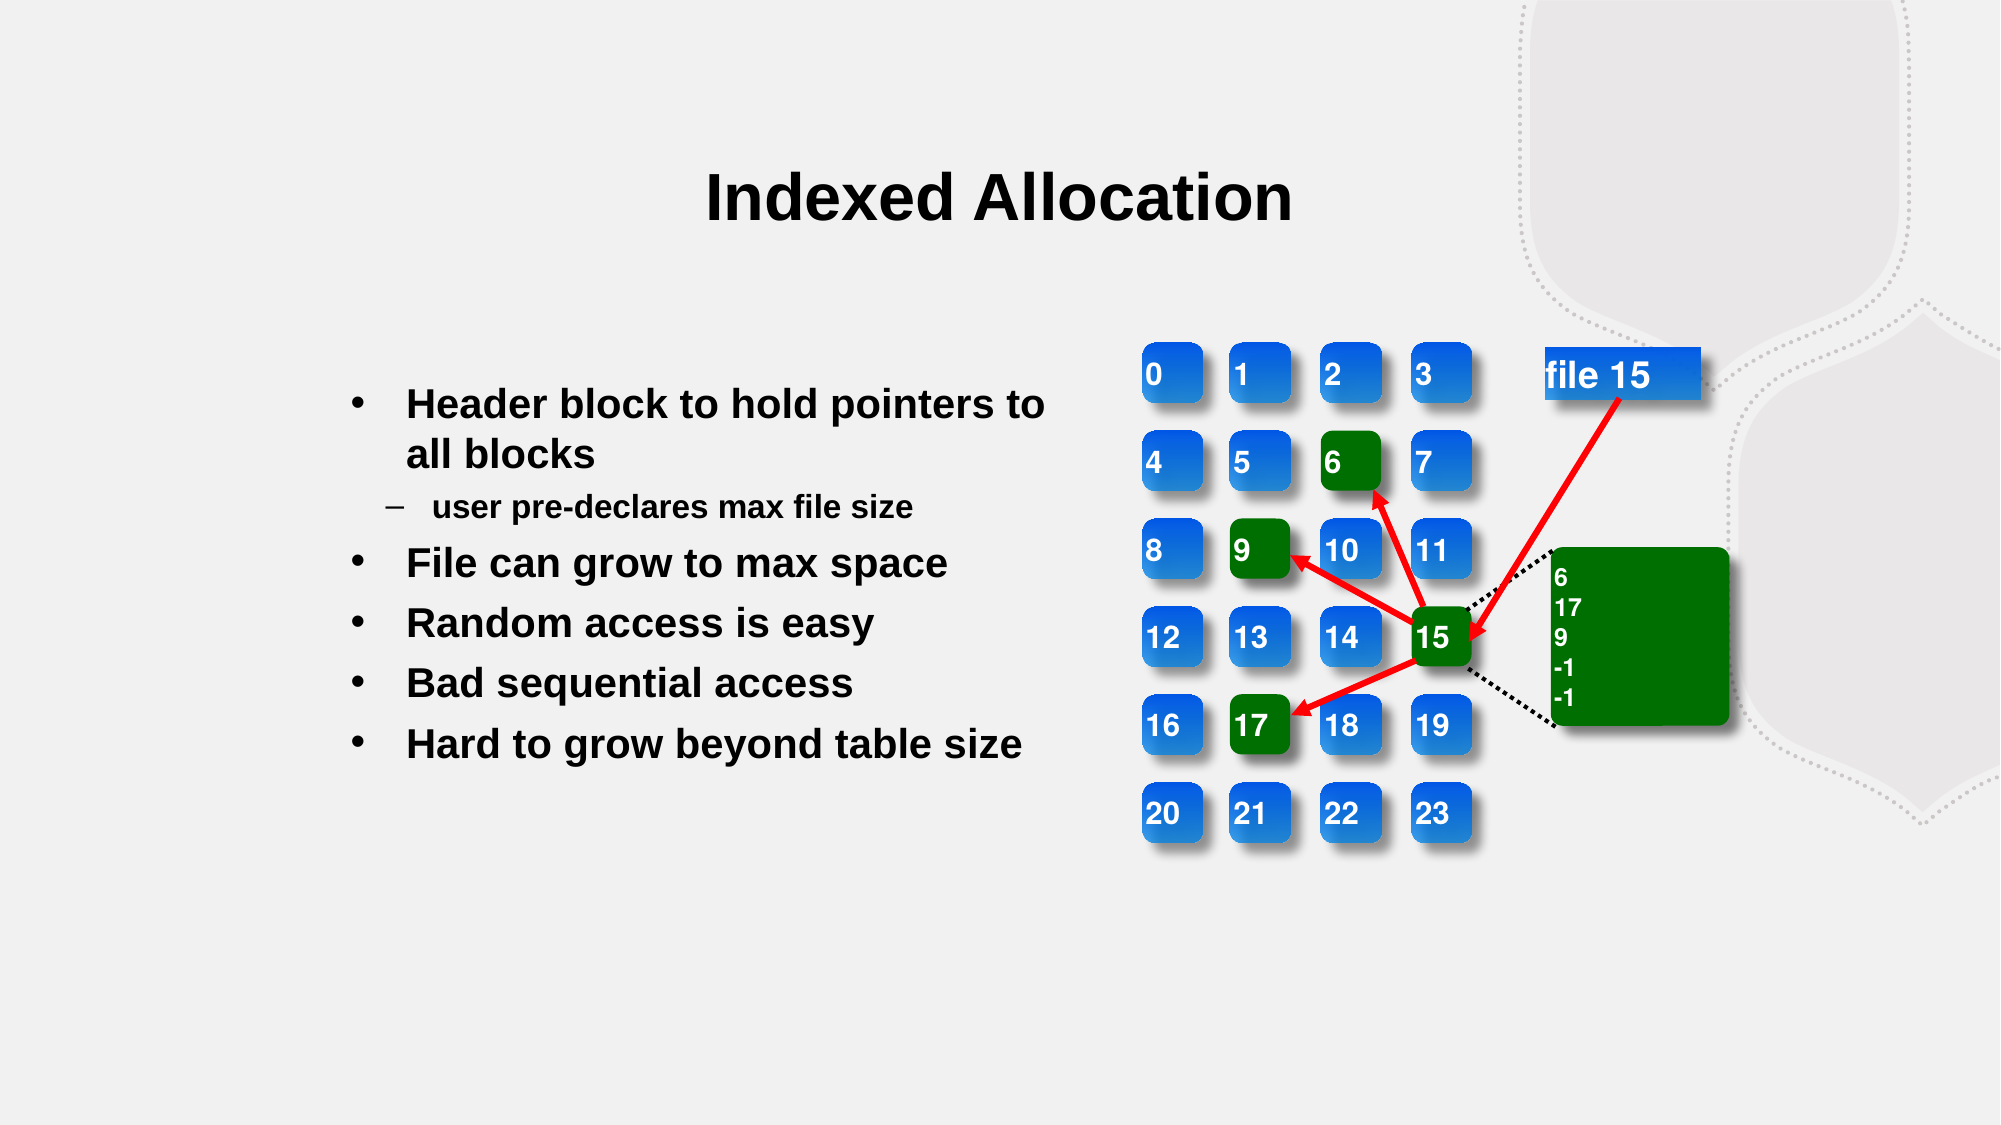

Indexed Allocation
0
1
2
3
file 15
Header block to hold pointers to all blocks
user pre-declares max file size
File can grow to max space
Random access is easy
Bad sequential access
Hard to grow beyond table size

4
5
6
7

8
9
10
11
6
17
9
-1
-1

12
13
14
15

16
17
18
19
20
21
22
23